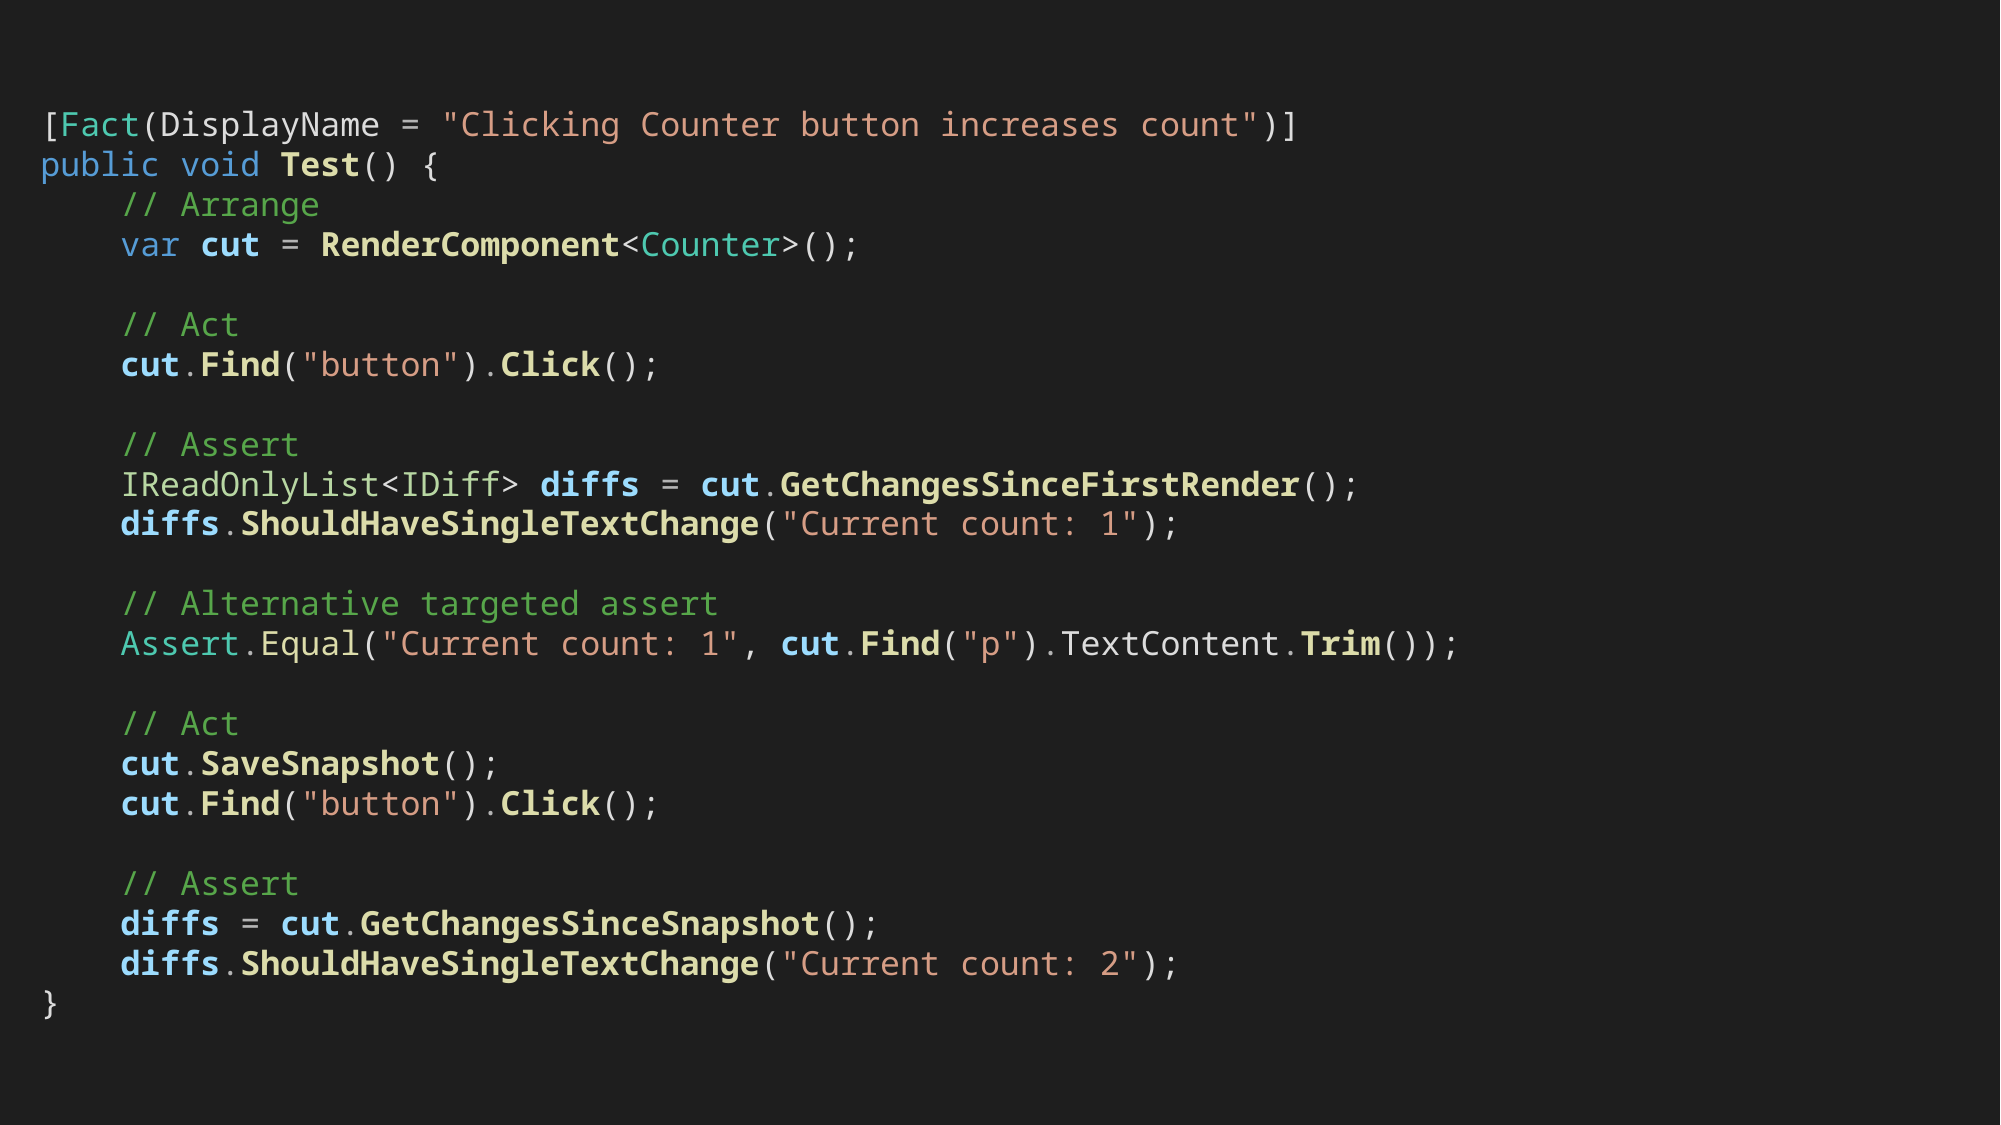

[Fact(DisplayName = "Clicking Counter button increases count")]
public void Test() {
    // Arrange
    var cut = RenderComponent<Counter>();

    // Act
    cut.Find("button").Click();

    // Assert
    IReadOnlyList<IDiff> diffs = cut.GetChangesSinceFirstRender();
    diffs.ShouldHaveSingleTextChange("Current count: 1");

    // Alternative targeted assert
    Assert.Equal("Current count: 1", cut.Find("p").TextContent.Trim());

    // Act
    cut.SaveSnapshot();
    cut.Find("button").Click();

    // Assert
    diffs = cut.GetChangesSinceSnapshot();
    diffs.ShouldHaveSingleTextChange("Current count: 2");
}